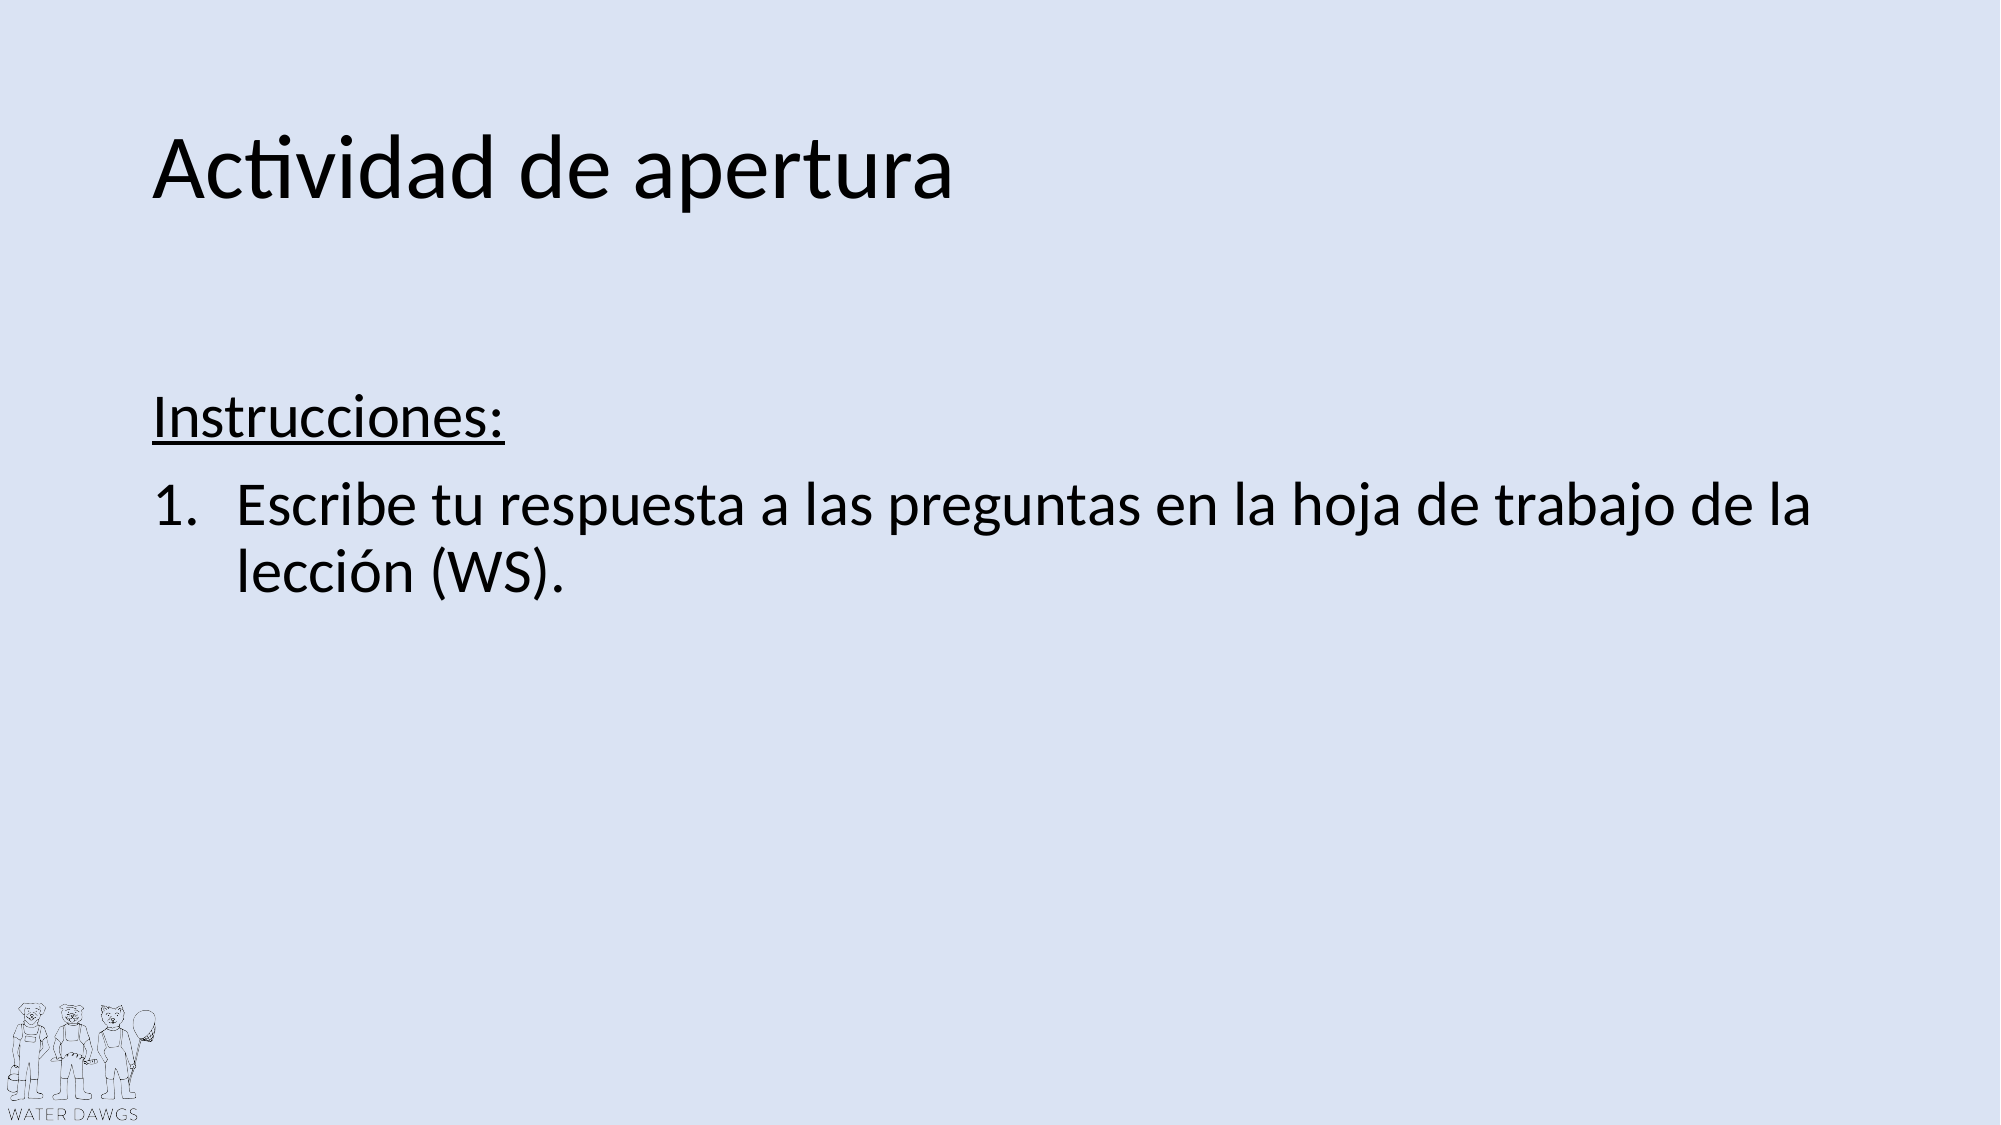

# Actividad de apertura
Instrucciones:
Escribe tu respuesta a las preguntas en la hoja de trabajo de la lección (WS).